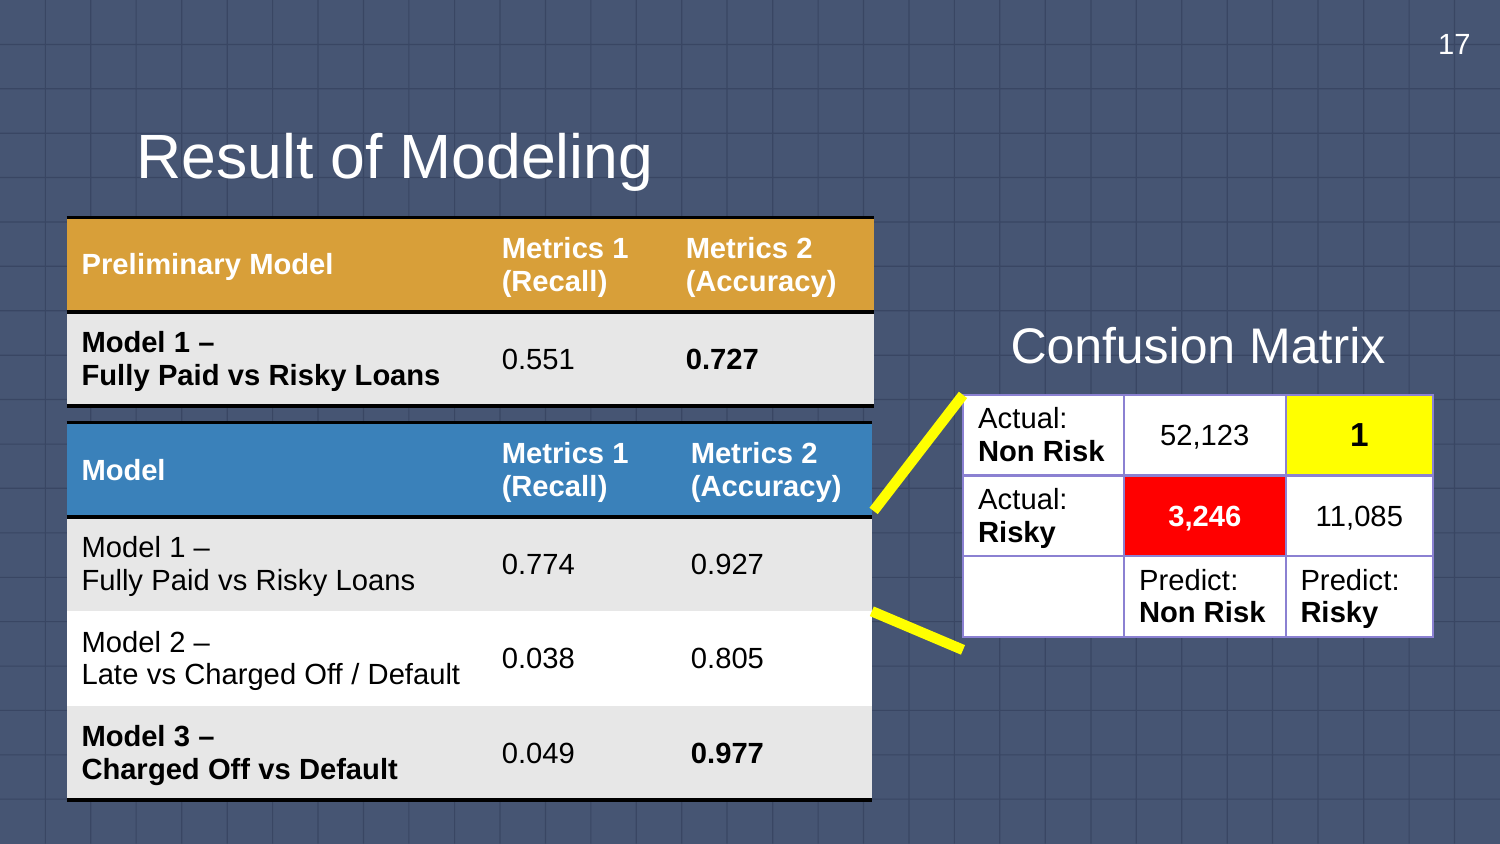

17
# Result of Modeling
| Preliminary Model | Metrics 1 (Recall) | Metrics 2 (Accuracy) |
| --- | --- | --- |
| Model 1 – Fully Paid vs Risky Loans | 0.551 | 0.727 |
Confusion Matrix
| Actual: Non Risk | 52,123 | 1 |
| --- | --- | --- |
| Actual: Risky | 3,246 | 11,085 |
|  | Predict: Non Risk | Predict: Risky |
| Model | Metrics 1 (Recall) | Metrics 2 (Accuracy) |
| --- | --- | --- |
| Model 1 – Fully Paid vs Risky Loans | 0.774 | 0.927 |
| Model 2 – Late vs Charged Off / Default | 0.038 | 0.805 |
| Model 3 – Charged Off vs Default | 0.049 | 0.977 |